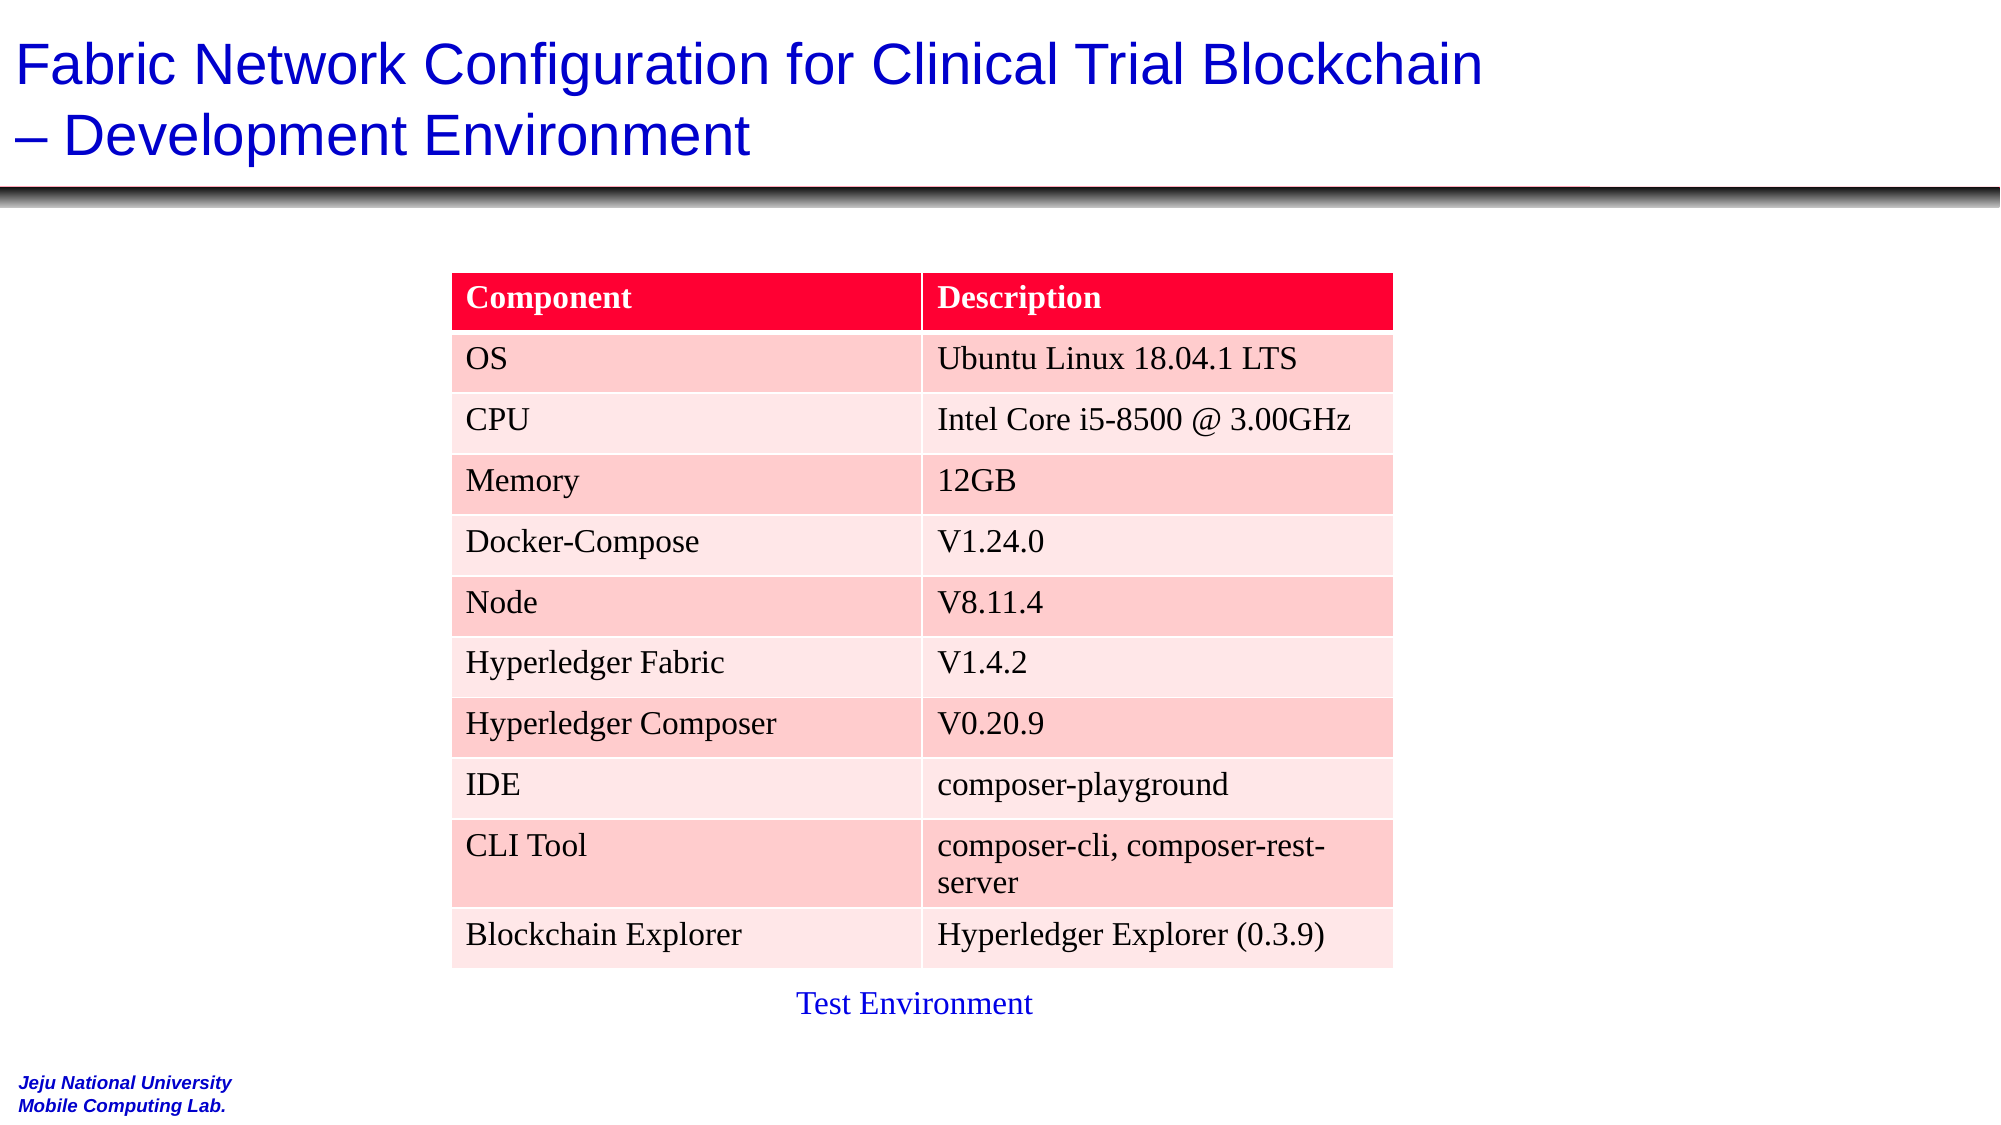

# Fabric Network Configuration for Clinical Trial Blockchain – Development Environment
| Component | Description |
| --- | --- |
| OS | Ubuntu Linux 18.04.1 LTS |
| CPU | Intel Core i5-8500 @ 3.00GHz |
| Memory | 12GB |
| Docker-Compose | V1.24.0 |
| Node | V8.11.4 |
| Hyperledger Fabric | V1.4.2 |
| Hyperledger Composer | V0.20.9 |
| IDE | composer-playground |
| CLI Tool | composer-cli, composer-rest-server |
| Blockchain Explorer | Hyperledger Explorer (0.3.9) |
Test Environment